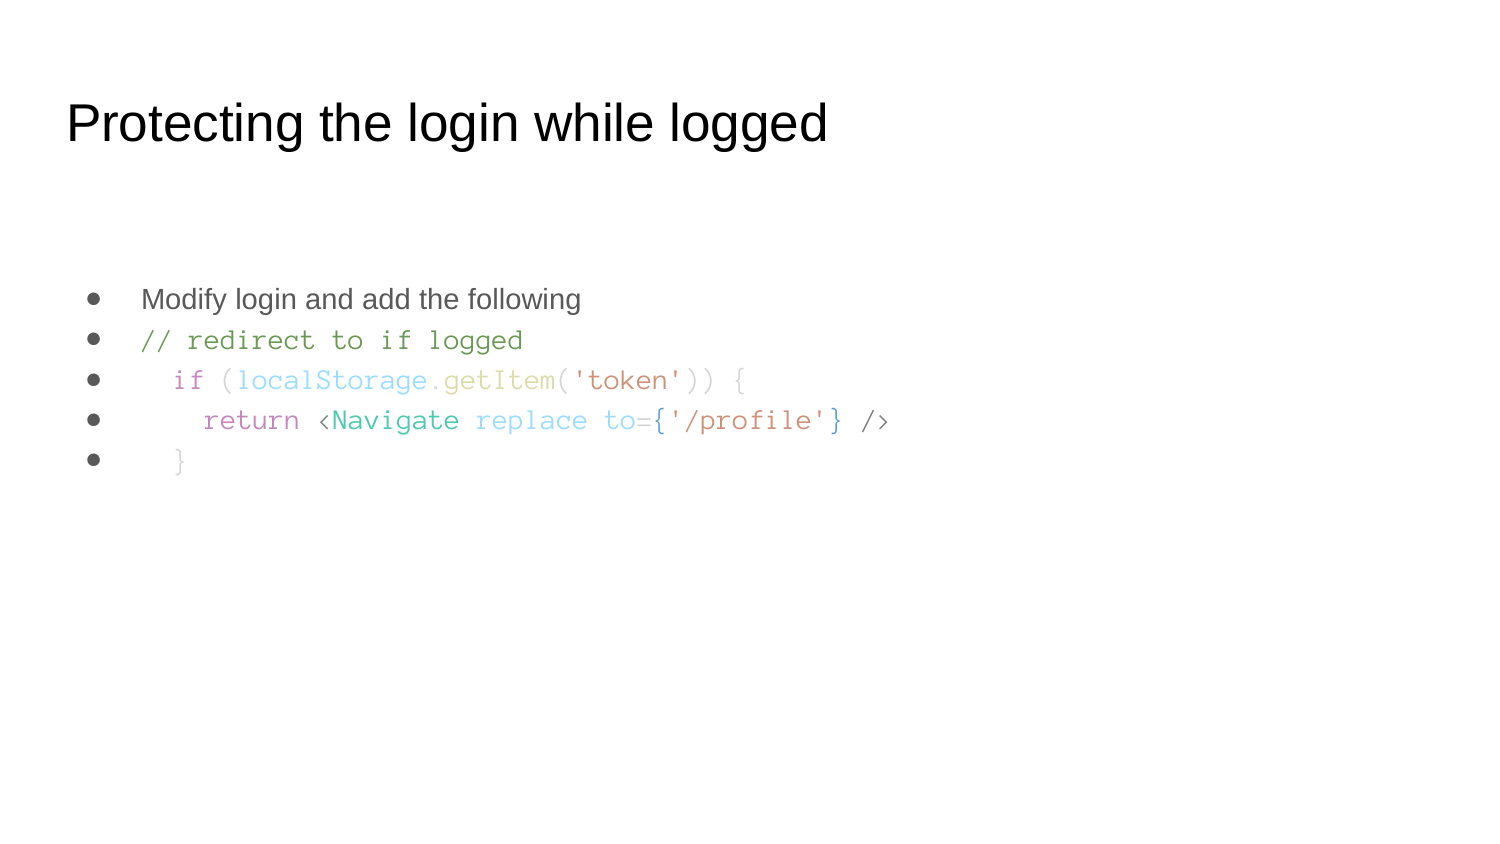

# Protecting the login while logged
Modify login and add the following
// redirect to if logged
  if (localStorage.getItem('token')) {
    return <Navigate replace to={'/profile'} />
  }